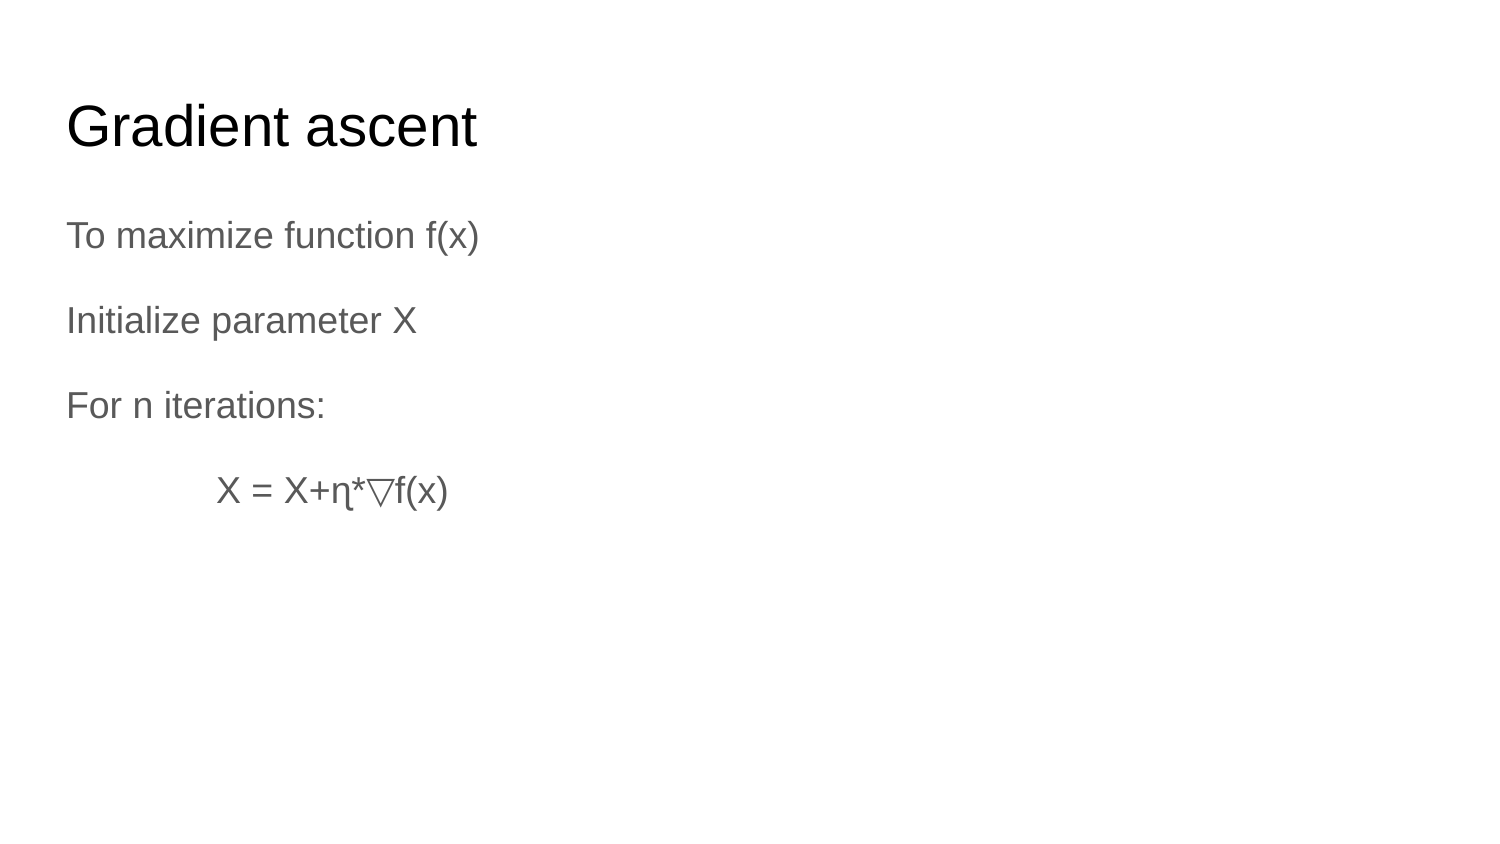

# Gradient ascent

To maximize function f(x)
Initialize parameter X
For n iterations:
	X = X+ɳ*▽f(x)